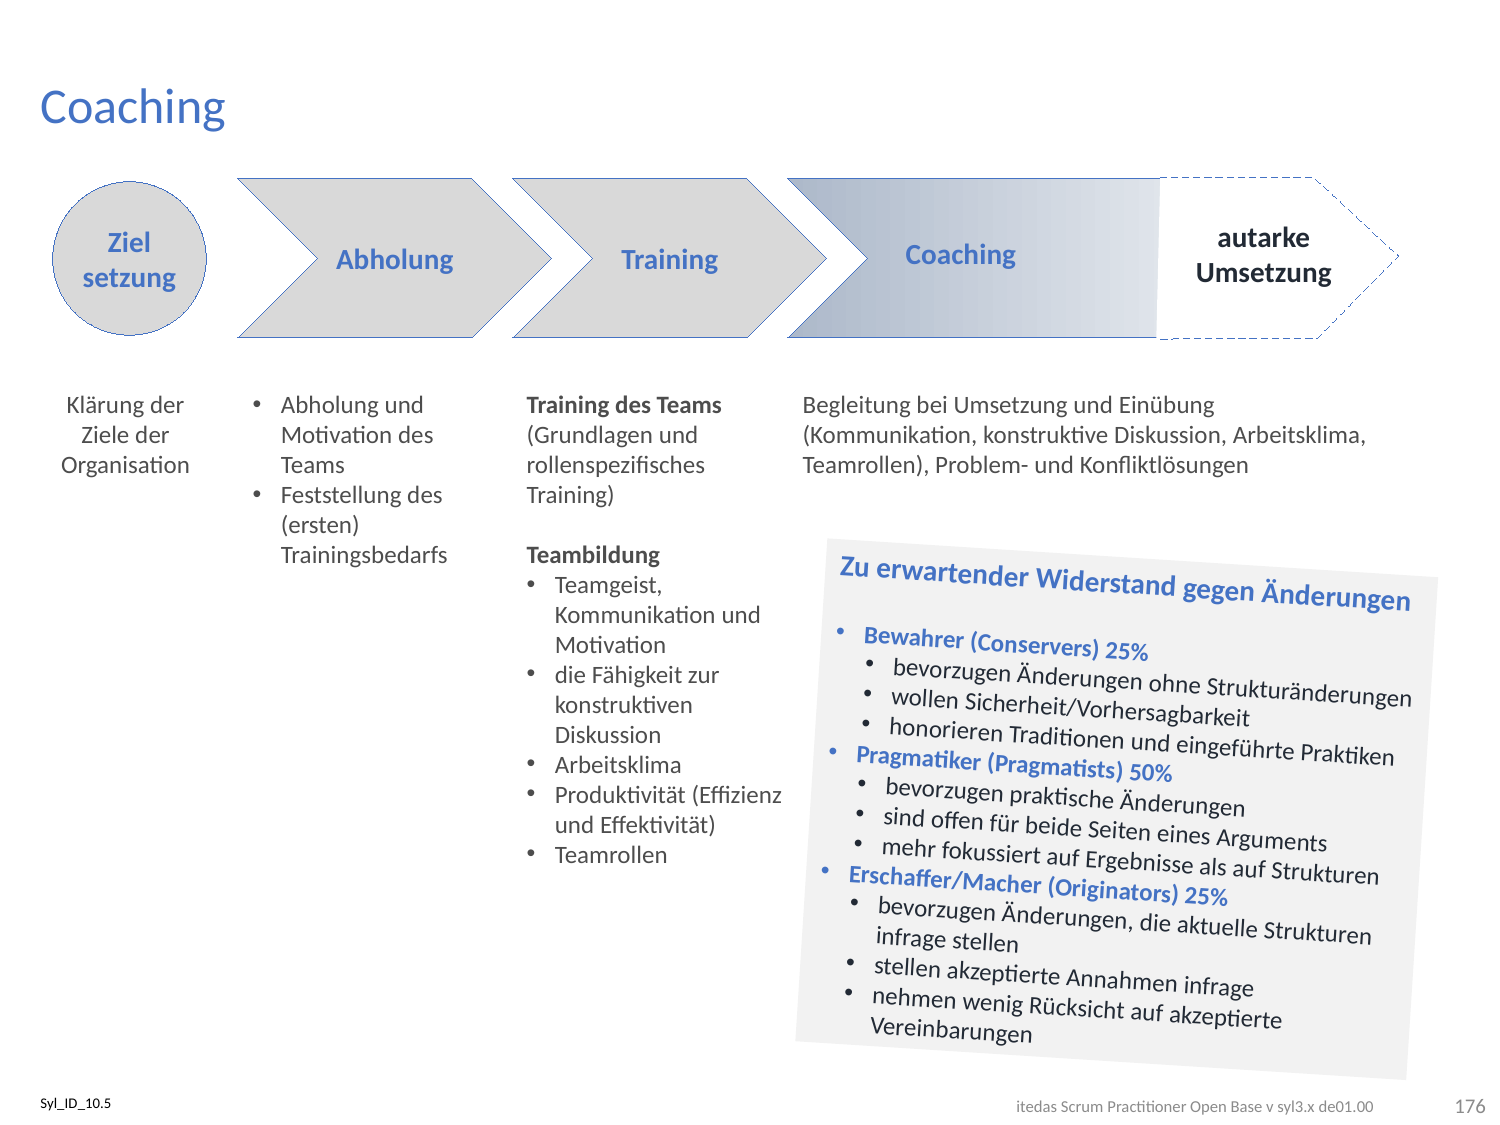

# Coaching

autarke
Umsetzung
Coaching
Abholung
Training
Ziel­setzung
Klärung der Ziele der Organisation
Abholung und Motivation des Teams
Feststellung des (ersten) Trainingsbedarfs
Training des Teams (Grundlagen und rollenspezifisches Training)

Teambildung
Teamgeist, Kommunikation und Motivation
die Fähigkeit zur konstruktiven Diskussion
Arbeitsklima
Produktivität (Effizienz und Effektivität)
Teamrollen
Begleitung bei Umsetzung und Einübung (Kommunikation, konstruktive Diskussion, Arbeitsklima, Teamrollen), Problem- und Konfliktlösungen
Zu erwartender Widerstand gegen Änderungen

Bewahrer (Conservers) 25%
bevorzugen Änderungen ohne Strukturänderungen
wollen Sicherheit/Vorhersagbarkeit
honorieren Traditionen und eingeführte Praktiken
Pragmatiker (Pragmatists) 50%
bevorzugen praktische Änderungen
sind offen für beide Seiten eines Arguments
mehr fokussiert auf Ergebnisse als auf Strukturen
Erschaffer/Macher (Originators) 25%
bevorzugen Änderungen, die aktuelle Strukturen infrage stellen
stellen akzeptierte Annahmen infrage
nehmen wenig Rücksicht auf akzeptierte Vereinbarungen
176
Syl_ID_10.5
itedas Scrum Practitioner Open Base v syl3.x de01.00